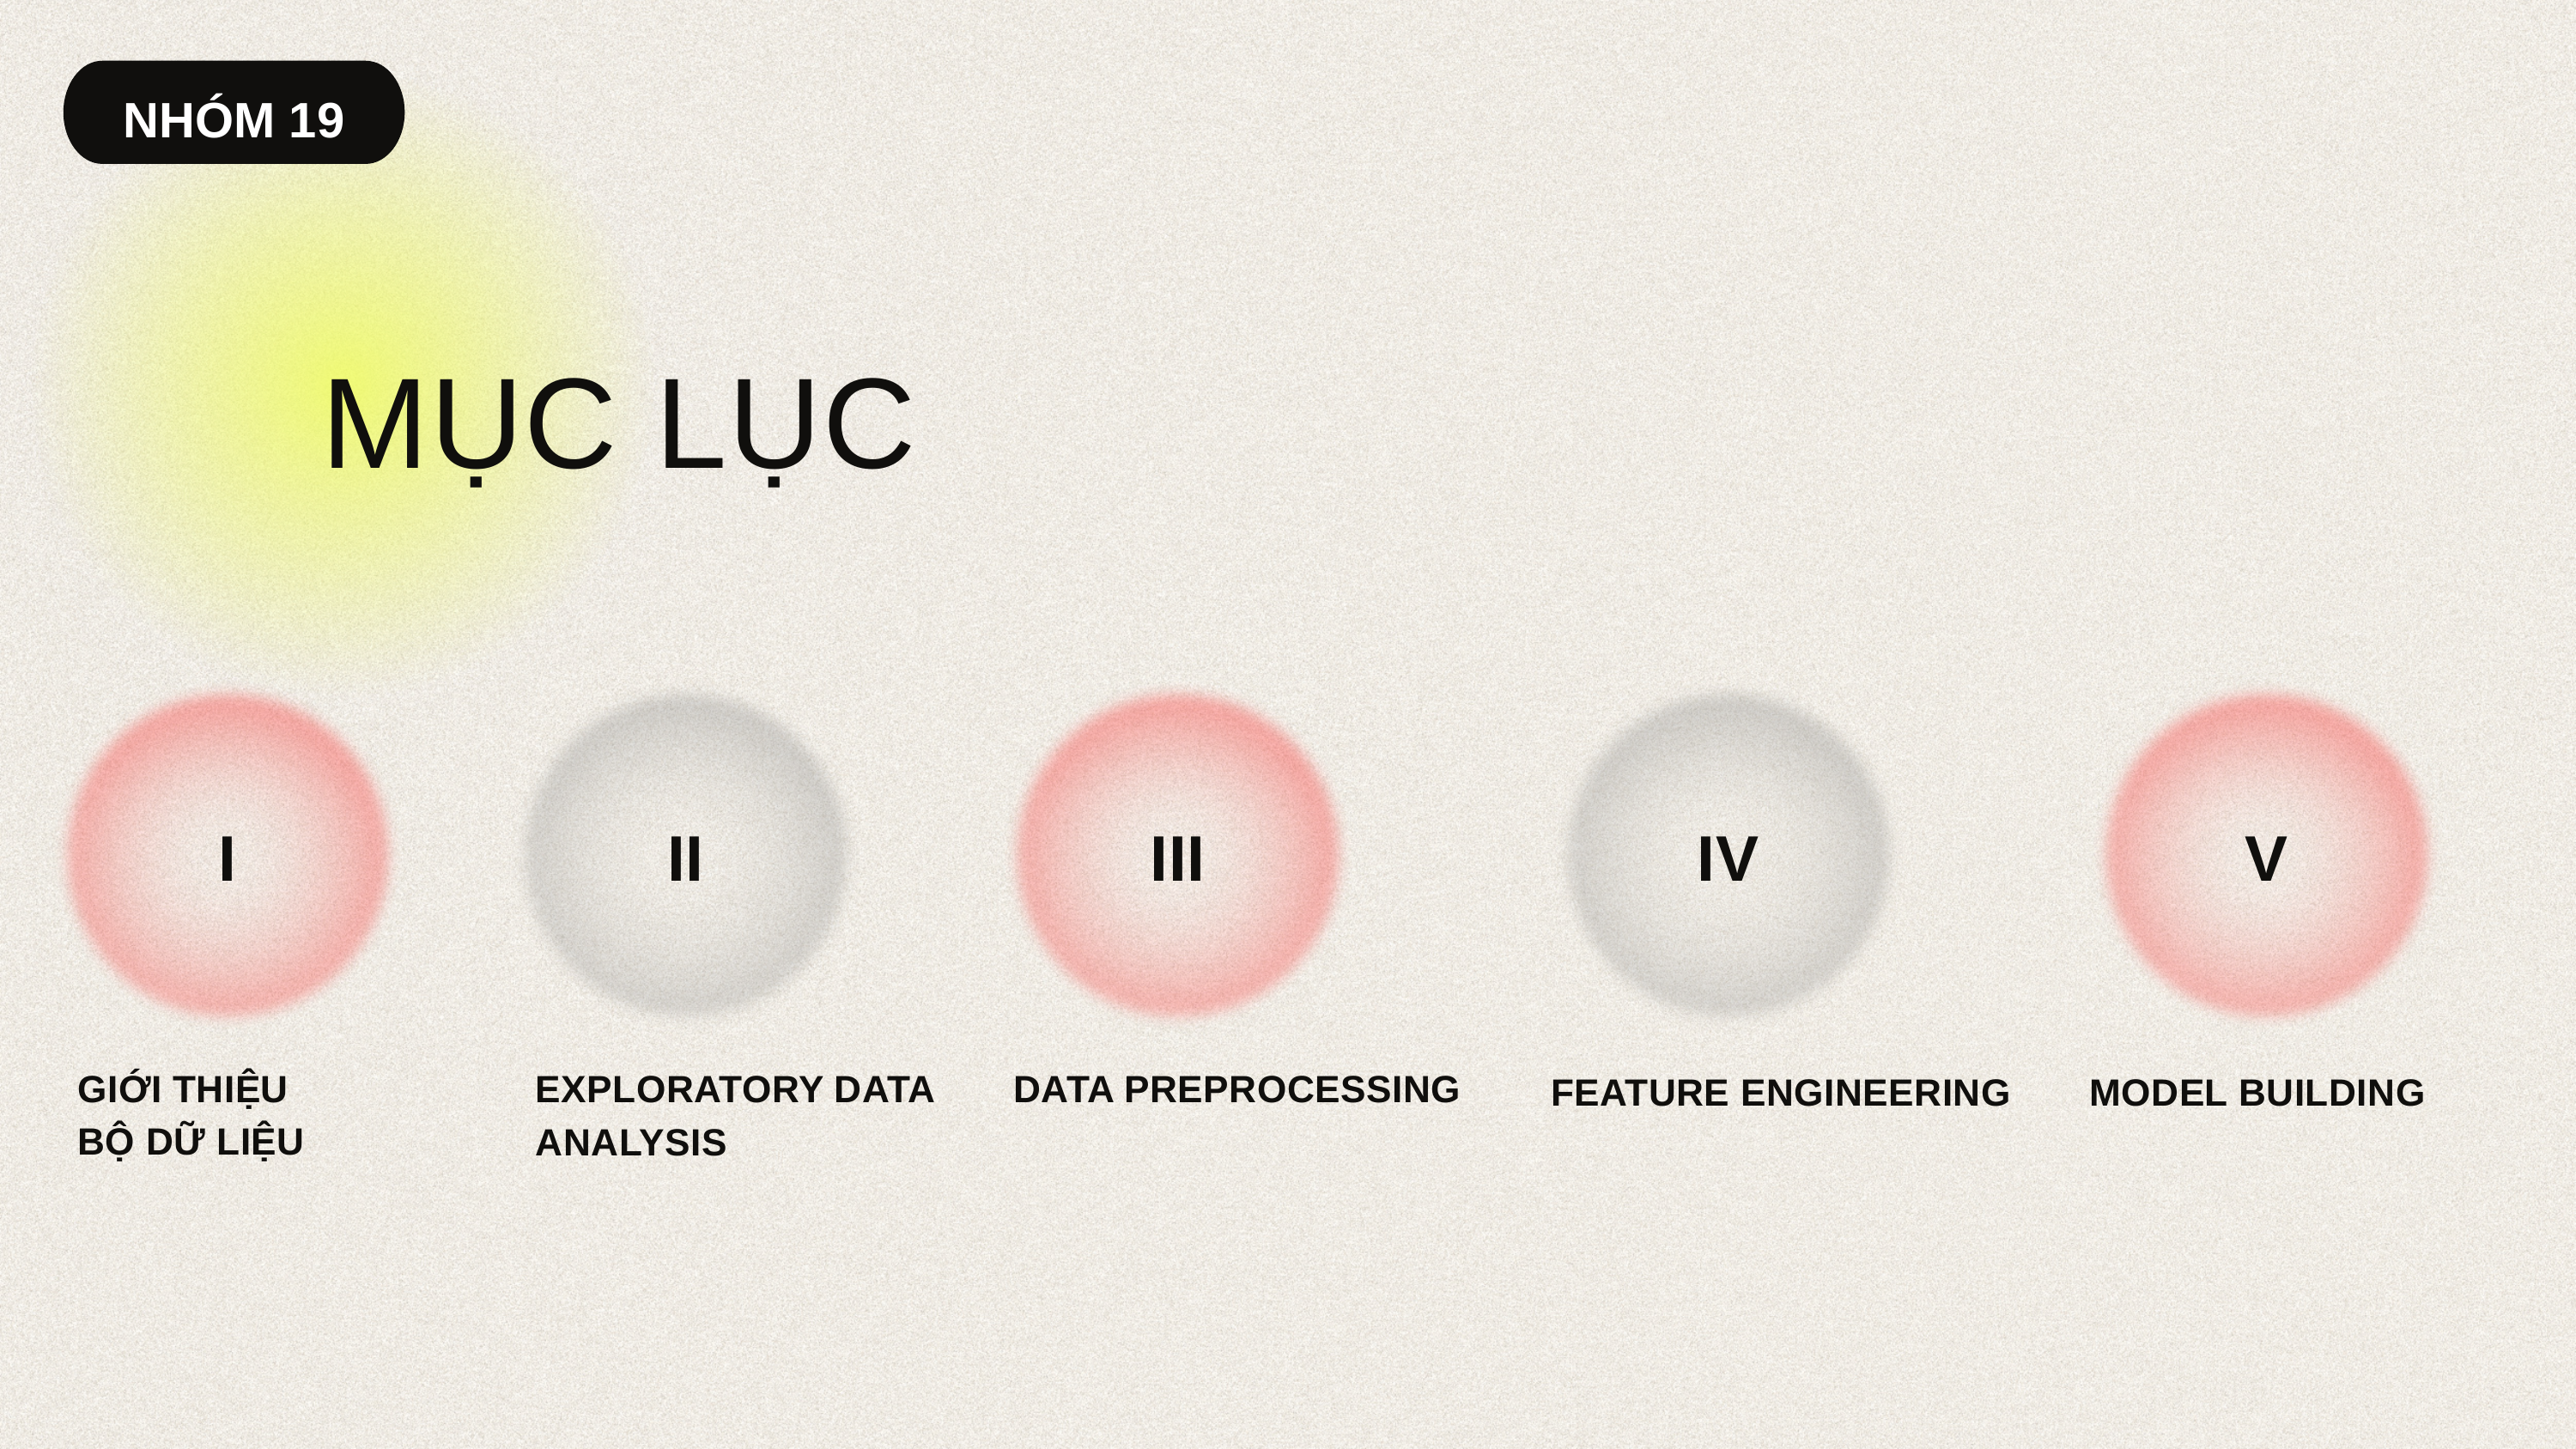

NHÓM 19
MỤC LỤC

II

III

IV

V
I
GIỚI THIỆU
BỘ DỮ LIỆU
DATA PREPROCESSING
EXPLORATORY DATA ANALYSIS
FEATURE ENGINEERING
MODEL BUILDING